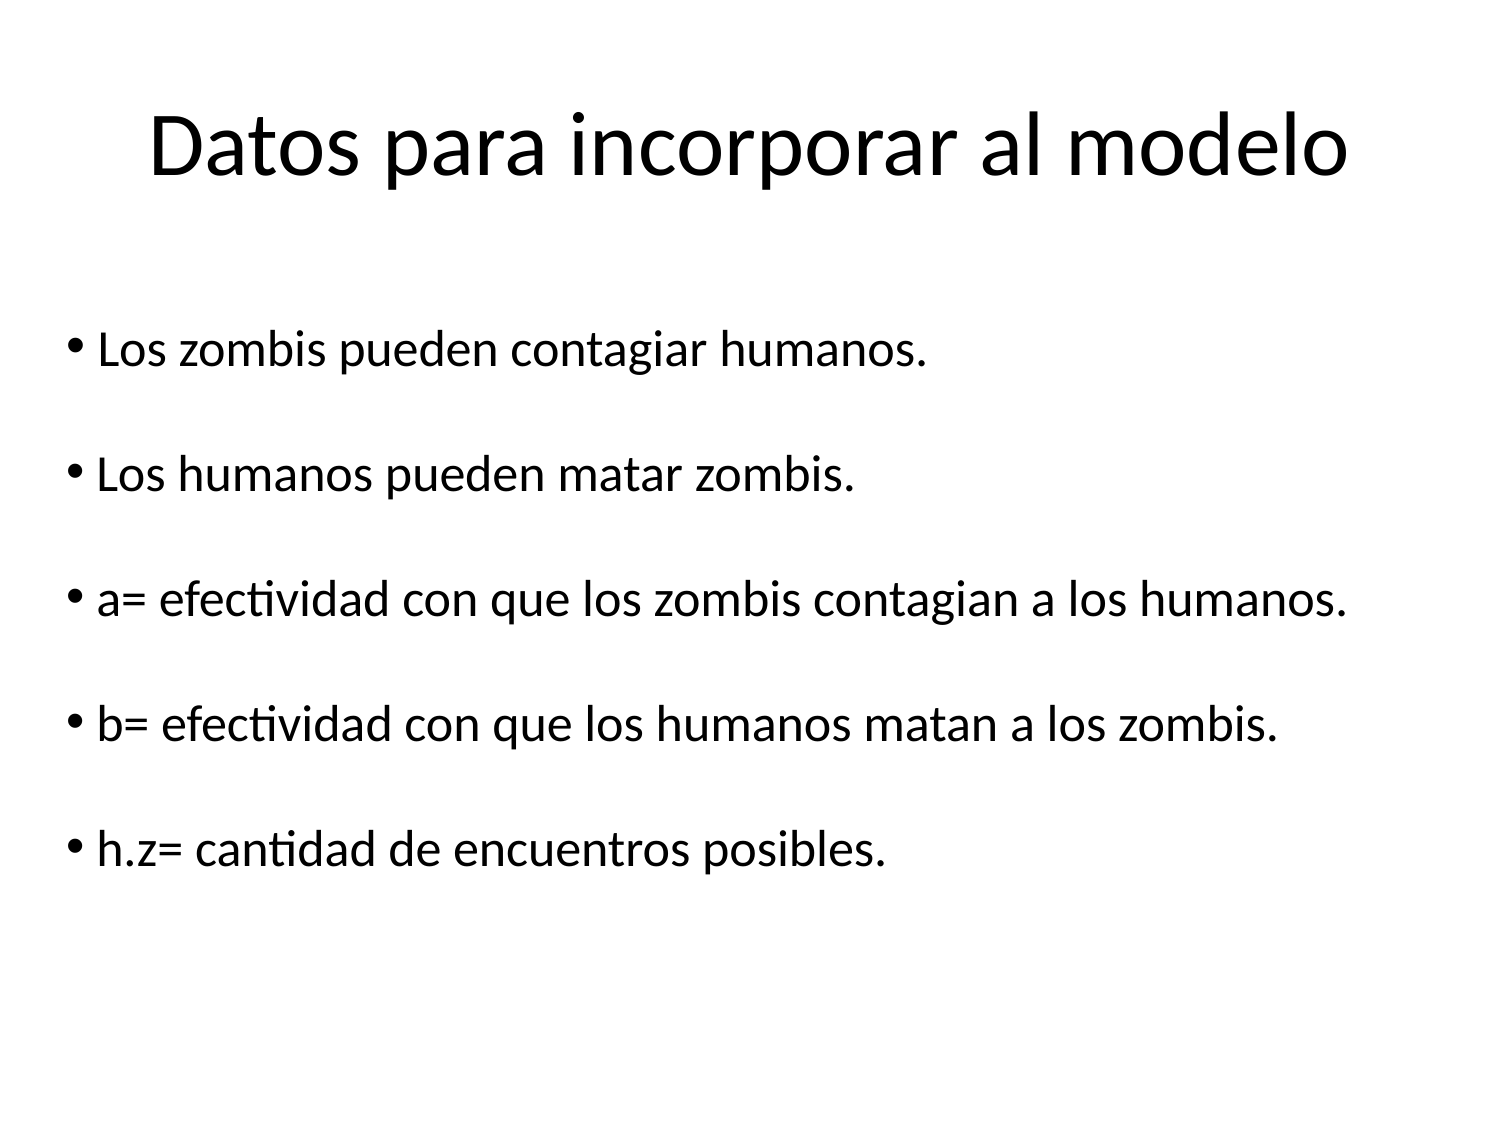

Datos para incorporar al modelo
 Los zombis pueden contagiar humanos.

 Los humanos pueden matar zombis.

 a= efectividad con que los zombis contagian a los humanos.

 b= efectividad con que los humanos matan a los zombis.

 h.z= cantidad de encuentros posibles.